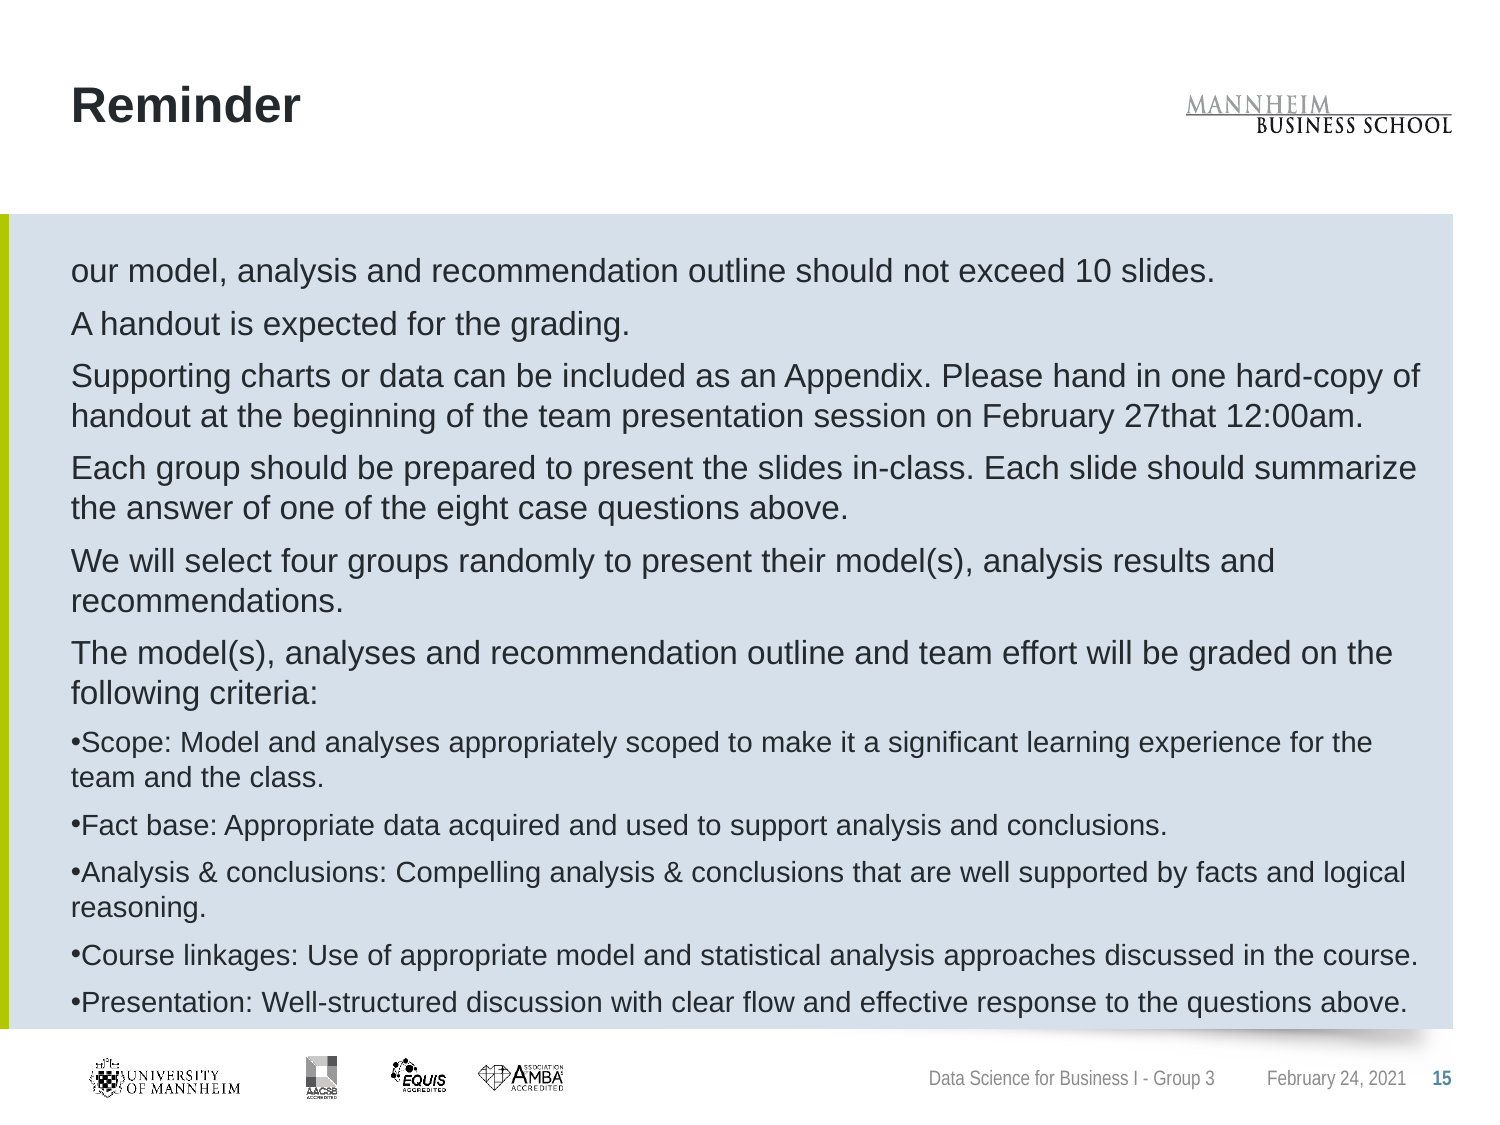

# Reminder
our model, analysis and recommendation outline should not exceed 10 slides.
A handout is expected for the grading.
Supporting charts or data can be included as an Appendix. Please hand in one hard-copy of handout at the beginning of the team presentation session on February 27that 12:00am.
Each group should be prepared to present the slides in-class. Each slide should summarize the answer of one of the eight case questions above.
We will select four groups randomly to present their model(s), analysis results and recommendations.
The model(s), analyses and recommendation outline and team effort will be graded on the following criteria:
Scope: Model and analyses appropriately scoped to make it a significant learning experience for the team and the class.
Fact base: Appropriate data acquired and used to support analysis and conclusions.
Analysis & conclusions: Compelling analysis & conclusions that are well supported by facts and logical reasoning.
Course linkages: Use of appropriate model and statistical analysis approaches discussed in the course.
Presentation: Well-structured discussion with clear flow and effective response to the questions above.

Data Science for Business I - Group 3
February 24, 2021
15